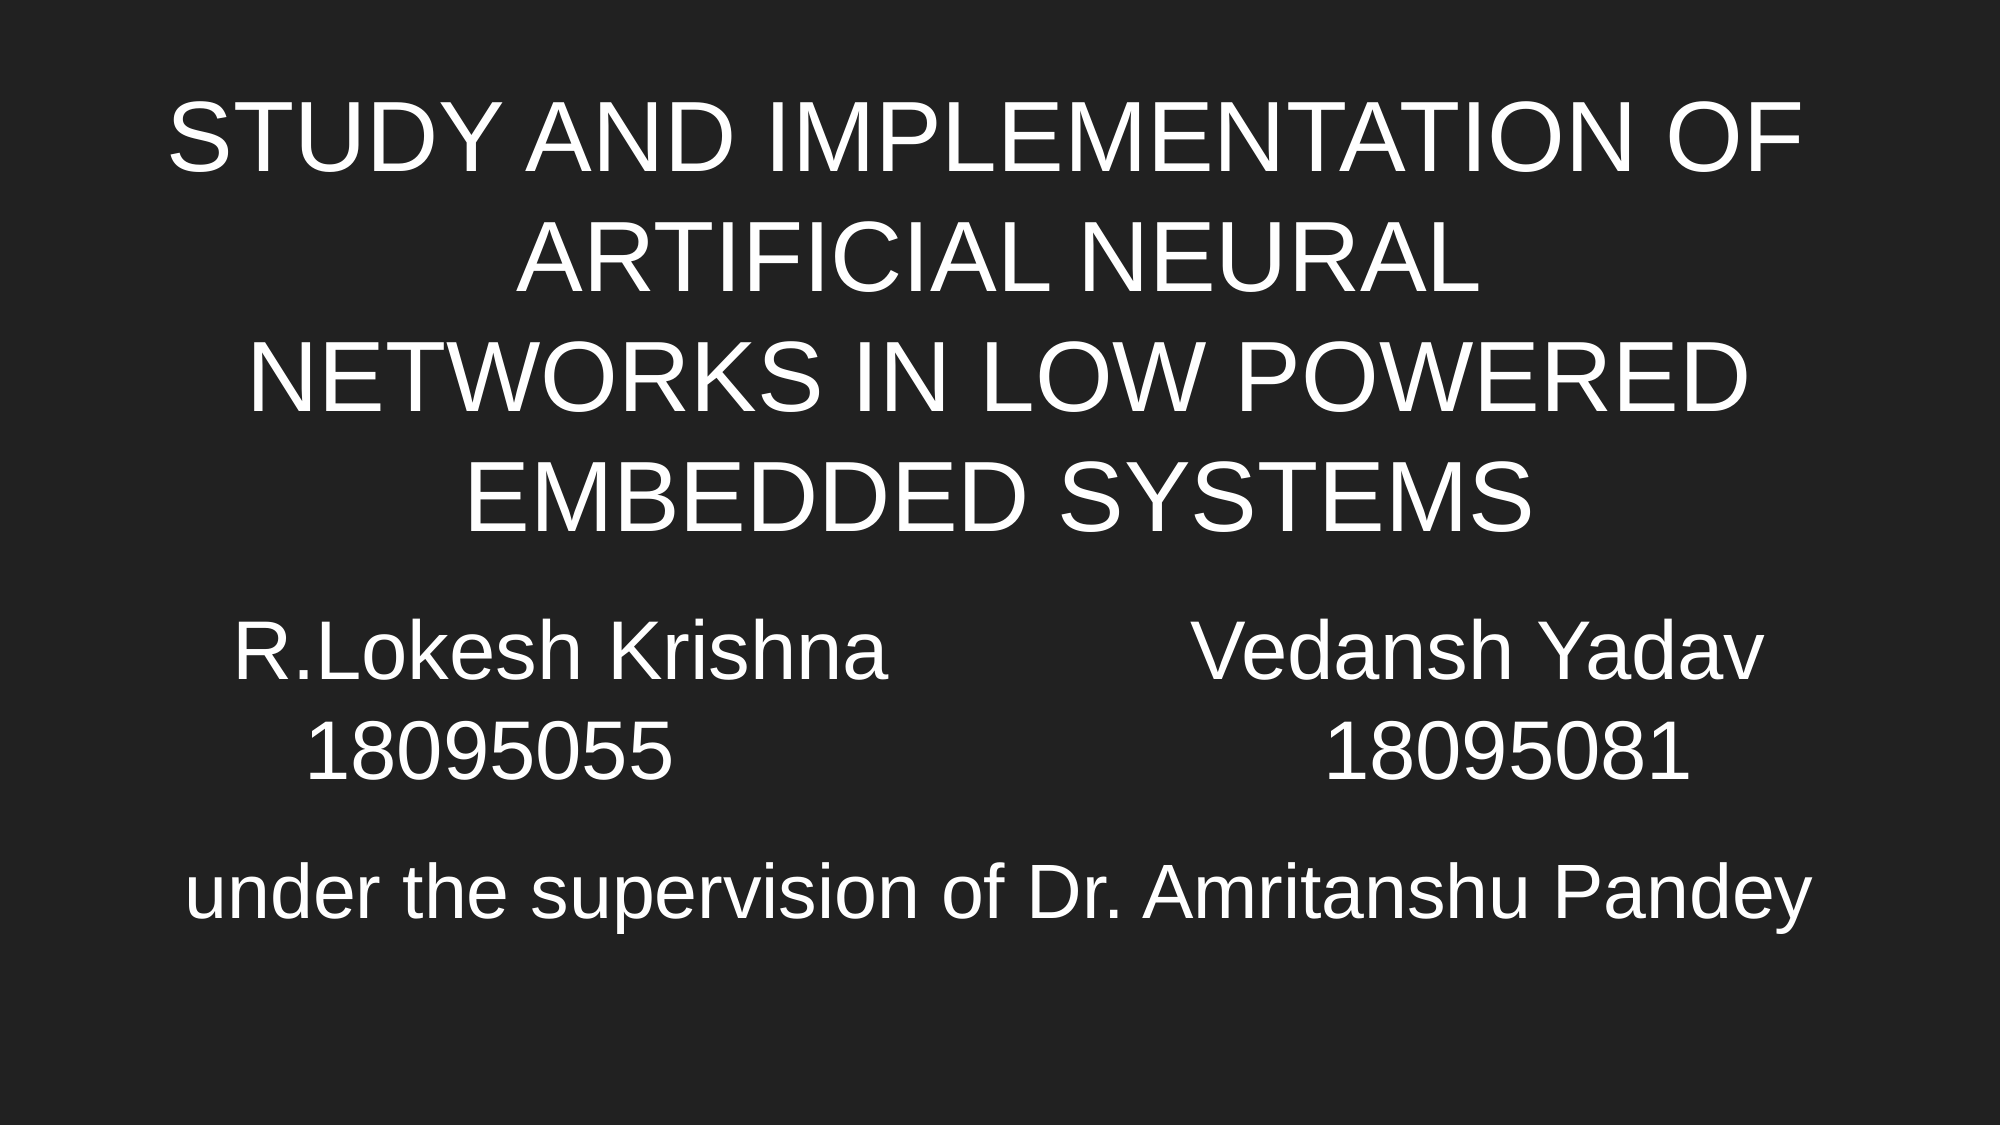

STUDY AND IMPLEMENTATION OF
ARTIFICIAL NEURAL
NETWORKS IN LOW POWERED EMBEDDED SYSTEMS
R.Lokesh Krishna             Vedansh Yadav
18095055                            18095081
under the supervision of Dr. Amritanshu Pandey